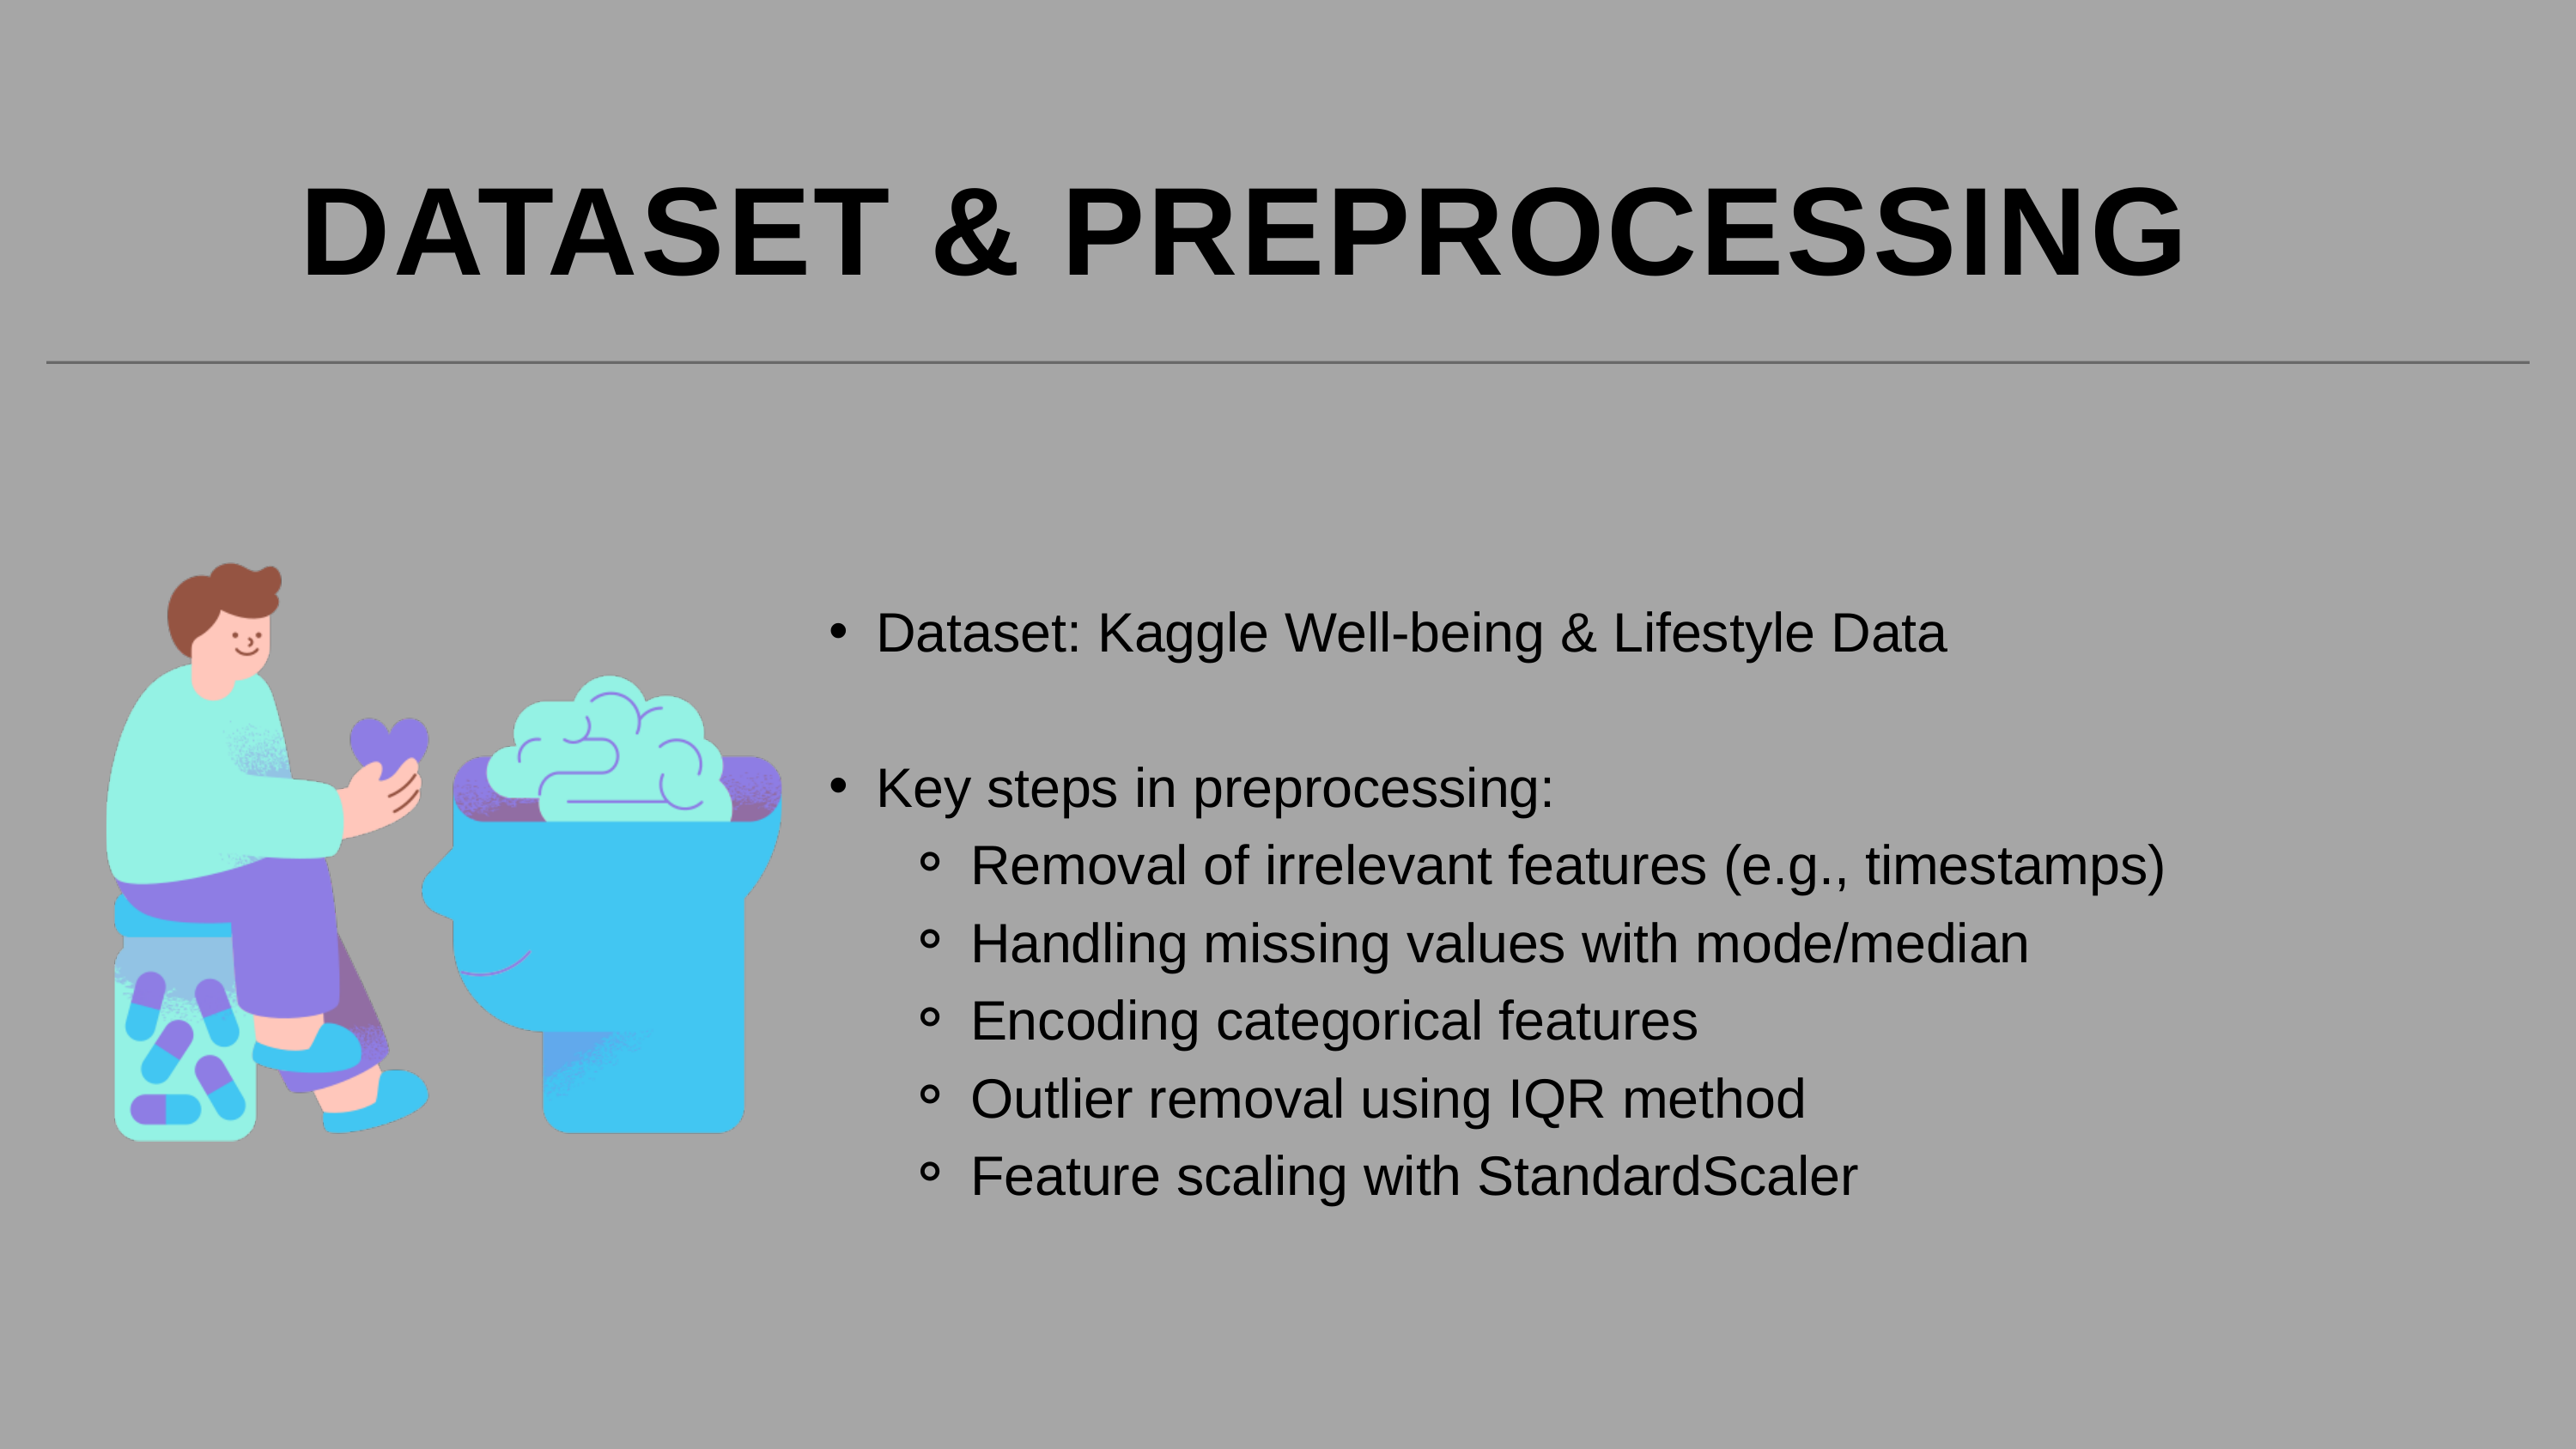

DATASET & PREPROCESSING

Dataset: Kaggle Well-being & Lifestyle Data

Key steps in preprocessing:
Removal of irrelevant features (e.g., timestamps)
Handling missing values with mode/median
Encoding categorical features
Outlier removal using IQR method
Feature scaling with StandardScaler